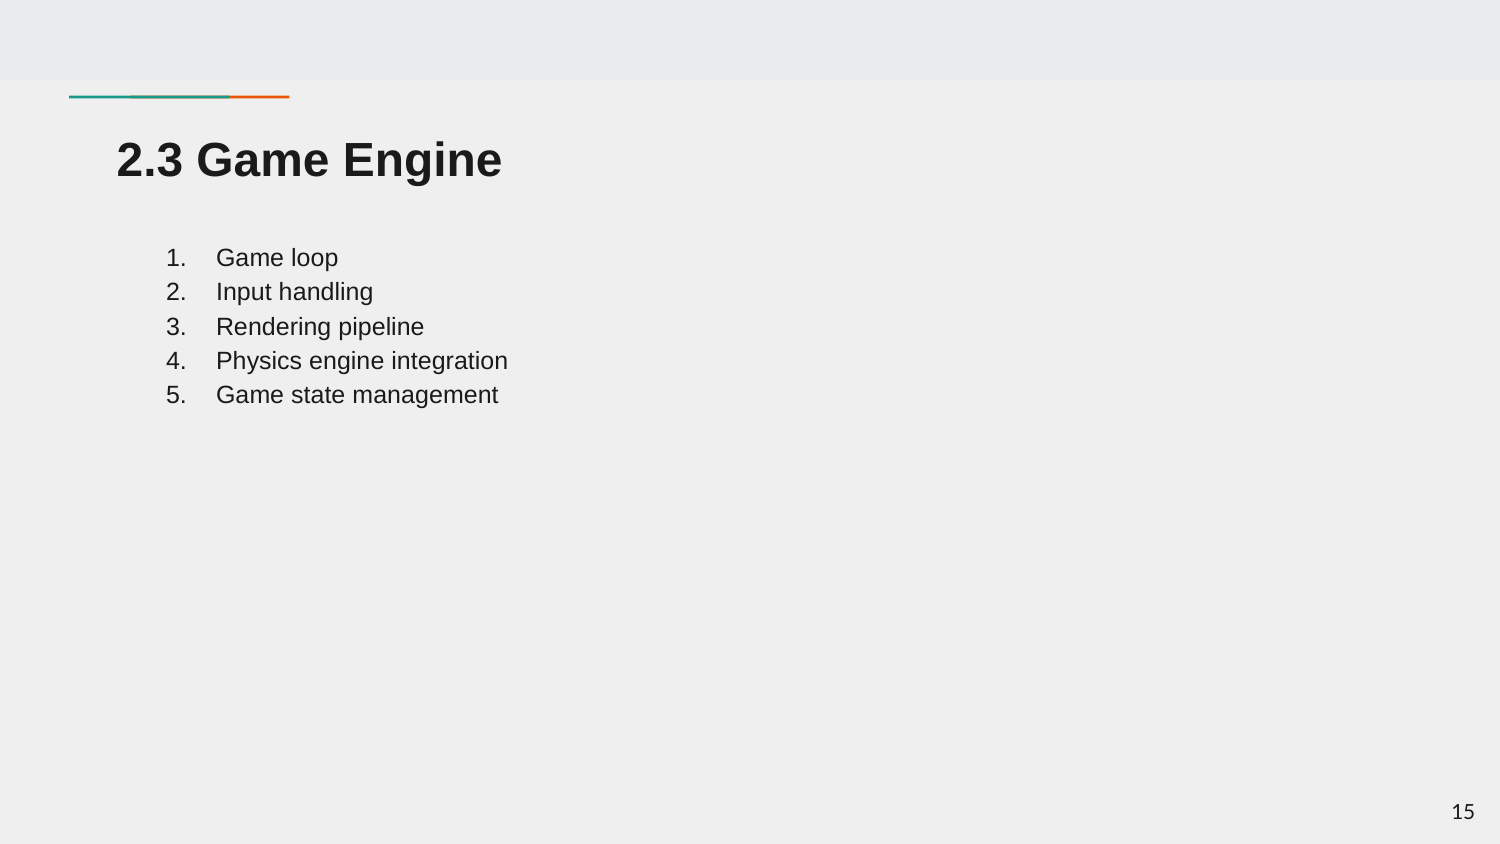

# 2.3 Game Engine
Game loop
Input handling
Rendering pipeline
Physics engine integration
Game state management
15